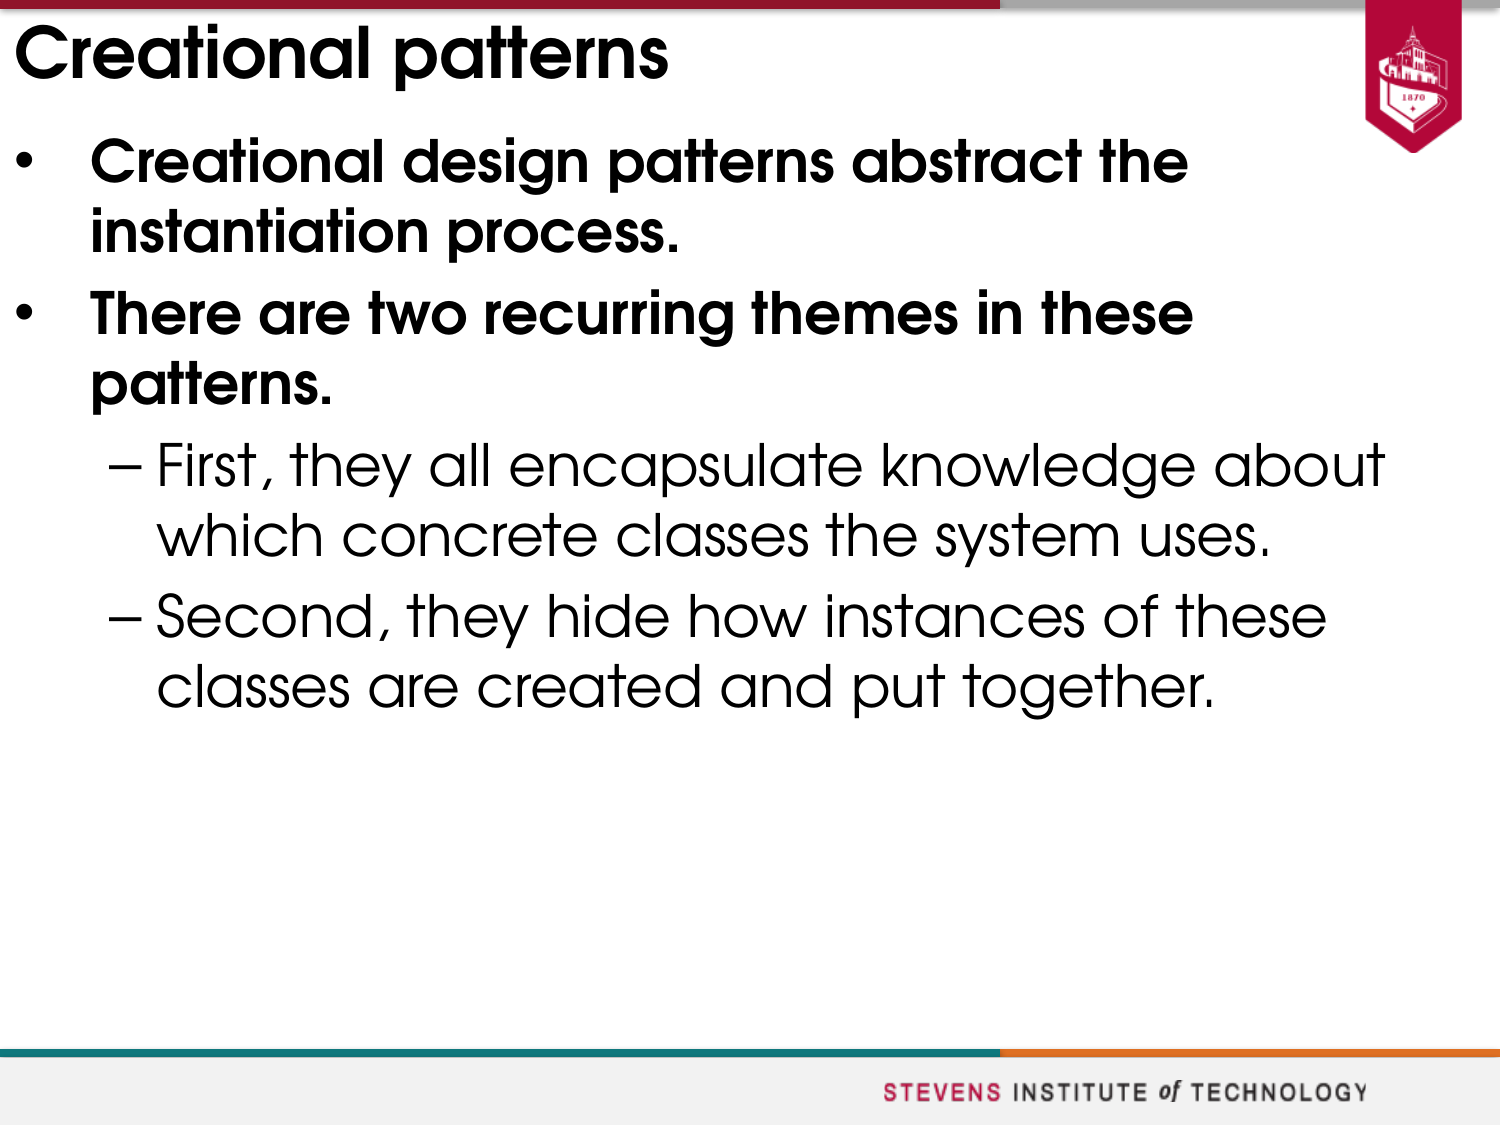

# Creational patterns
Creational design patterns abstract the instantiation process.
There are two recurring themes in these patterns.
First, they all encapsulate knowledge about which concrete classes the system uses.
Second, they hide how instances of these classes are created and put together.